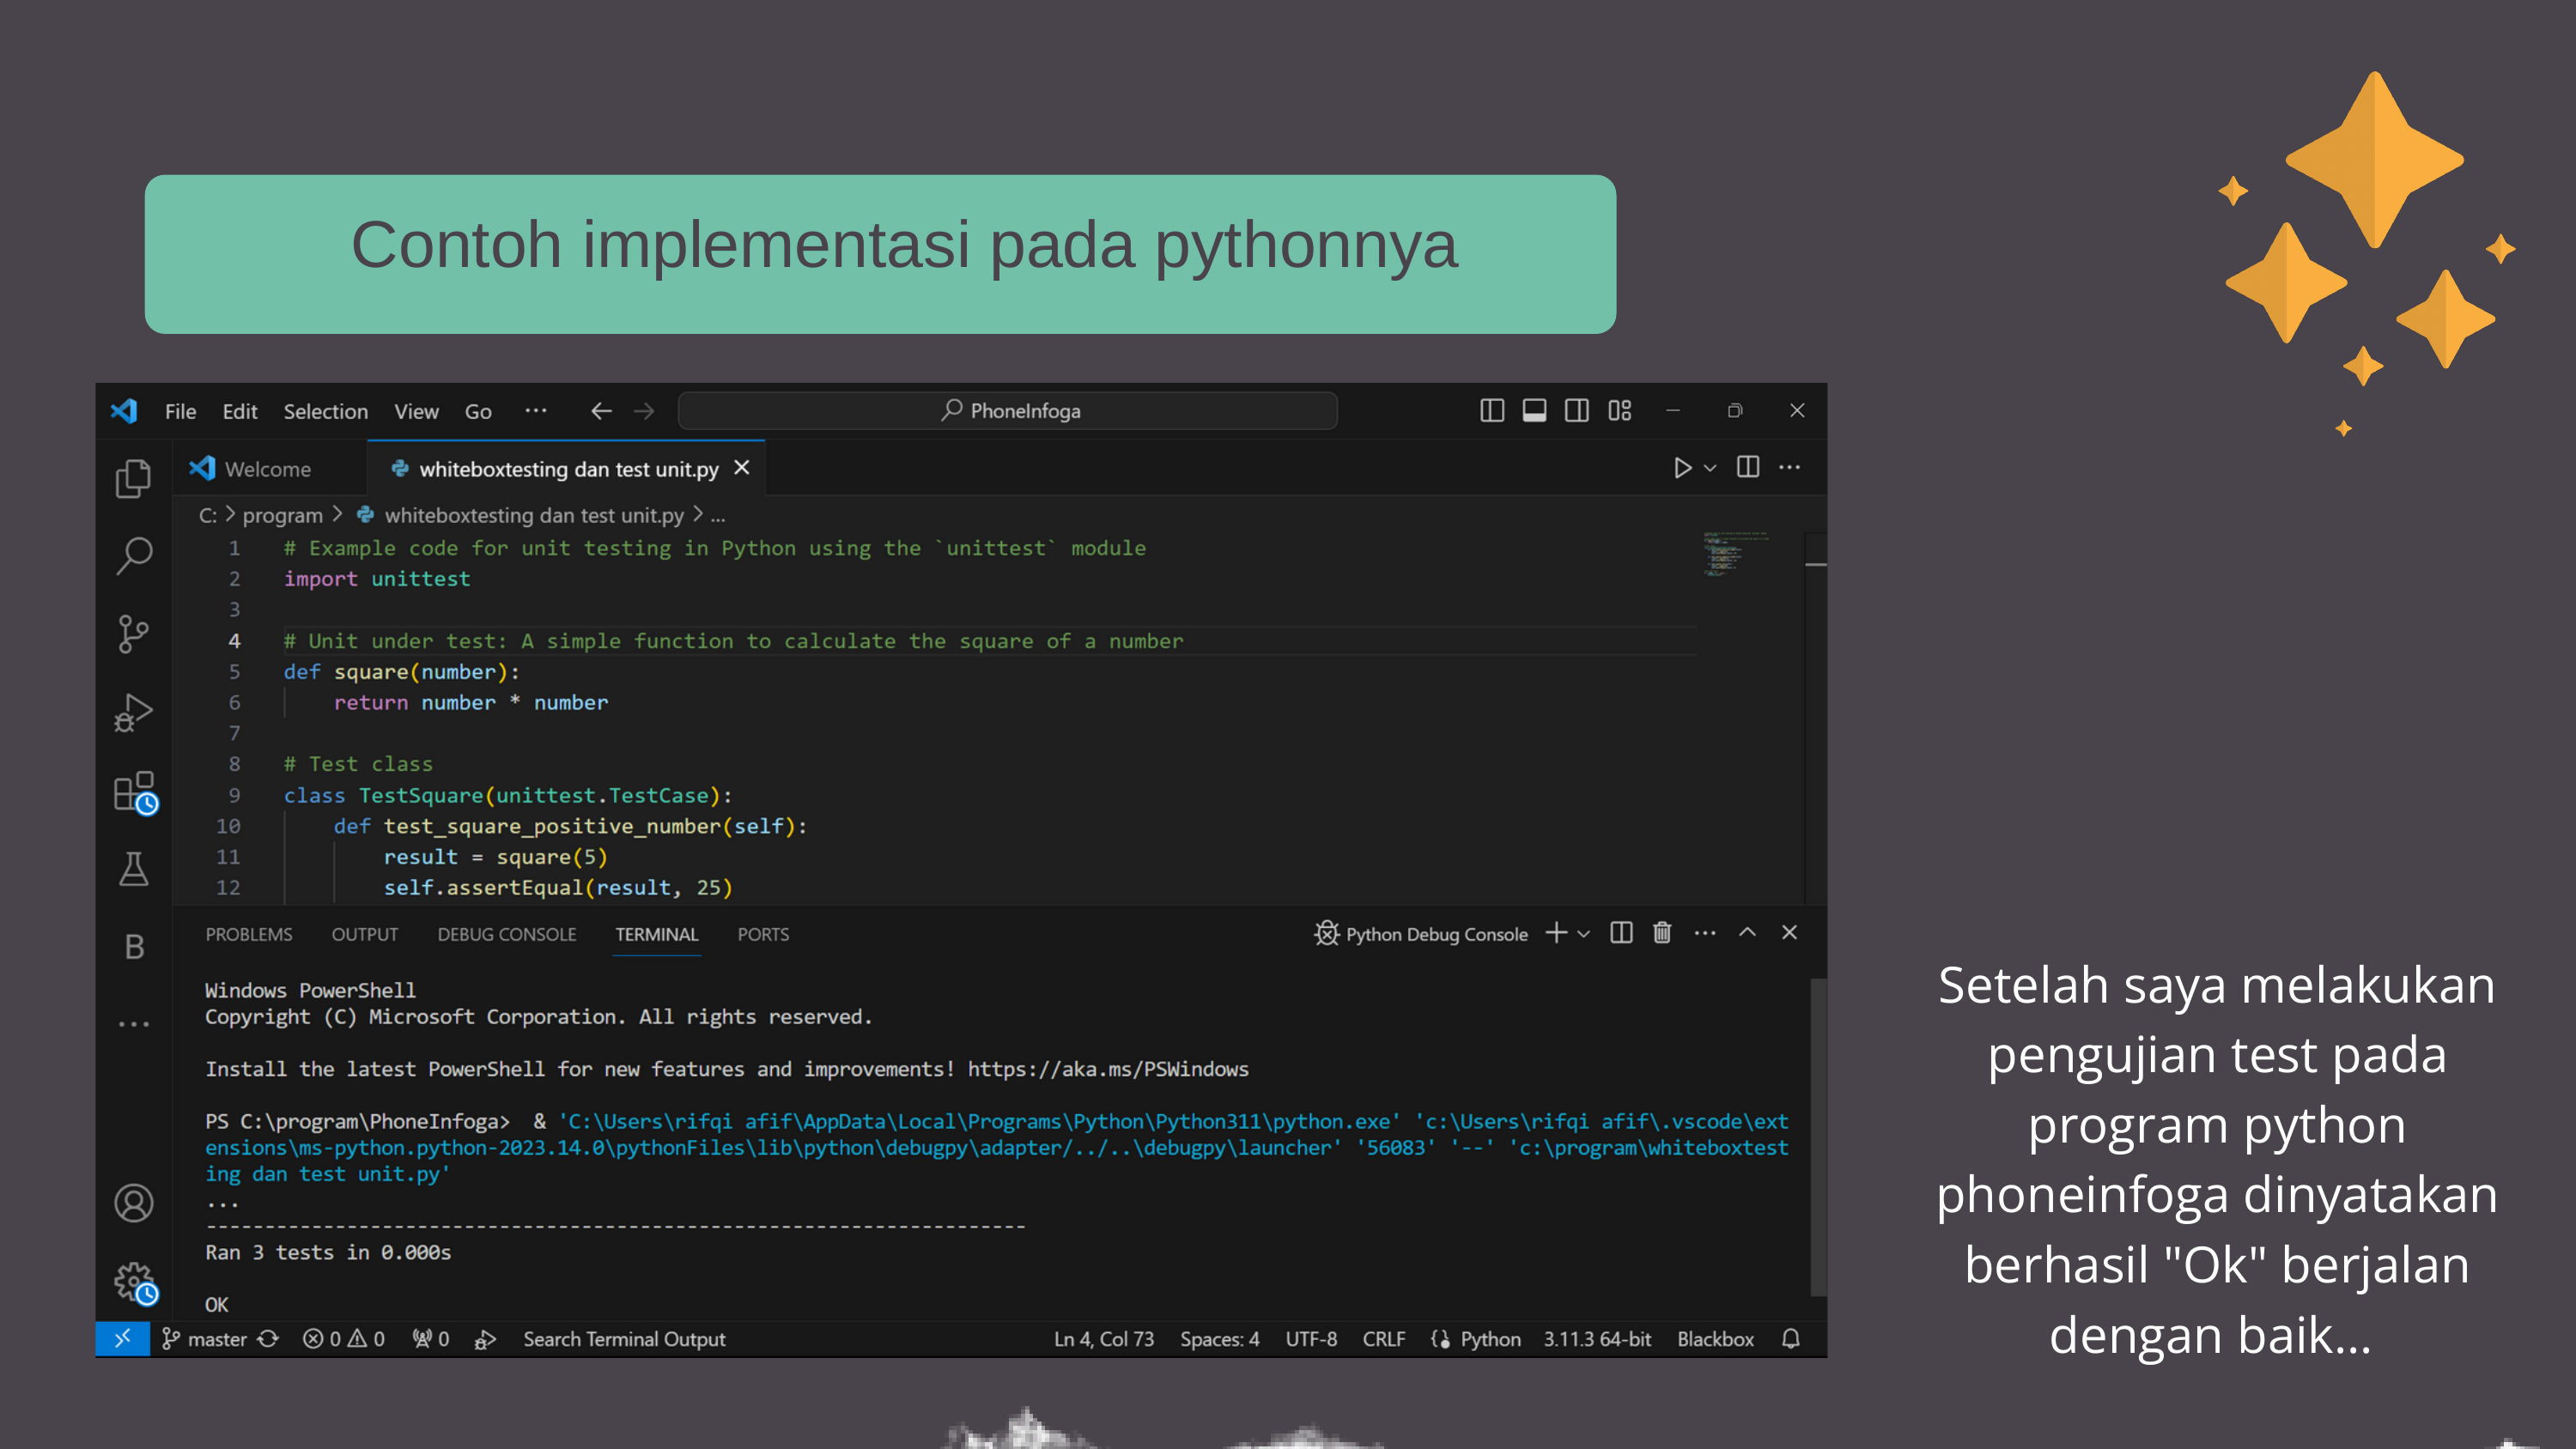

Contoh implementasi pada pythonnya

Setelah saya melakukan pengujian test pada program python phoneinfoga dinyatakan berhasil "Ok" berjalan dengan baik...